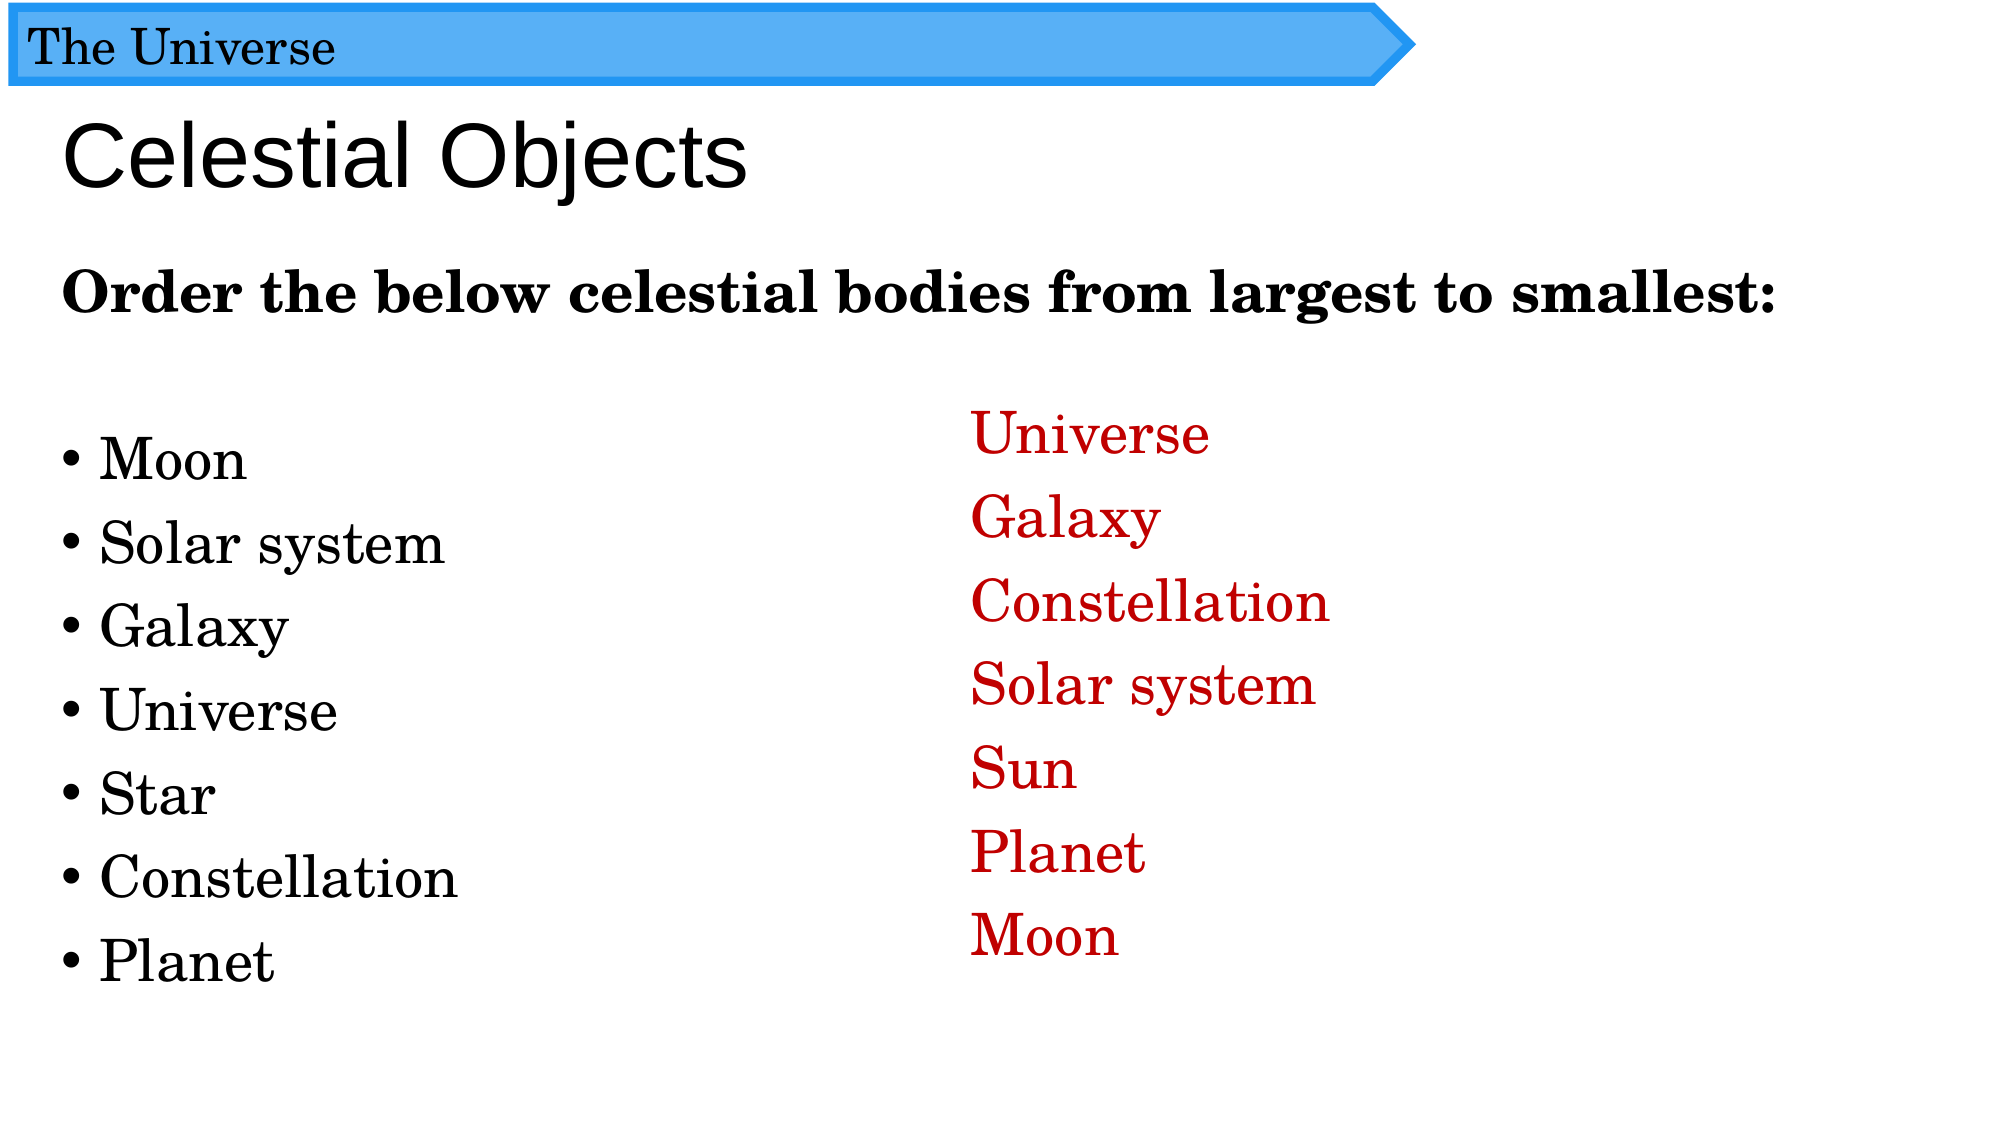

The Universe

# Celestial Objects
Order the below celestial bodies from largest to smallest:

Moon
Solar system
Galaxy
Universe
Star
Constellation
Planet
Universe
Galaxy
Constellation
Solar system
Sun
Planet
Moon